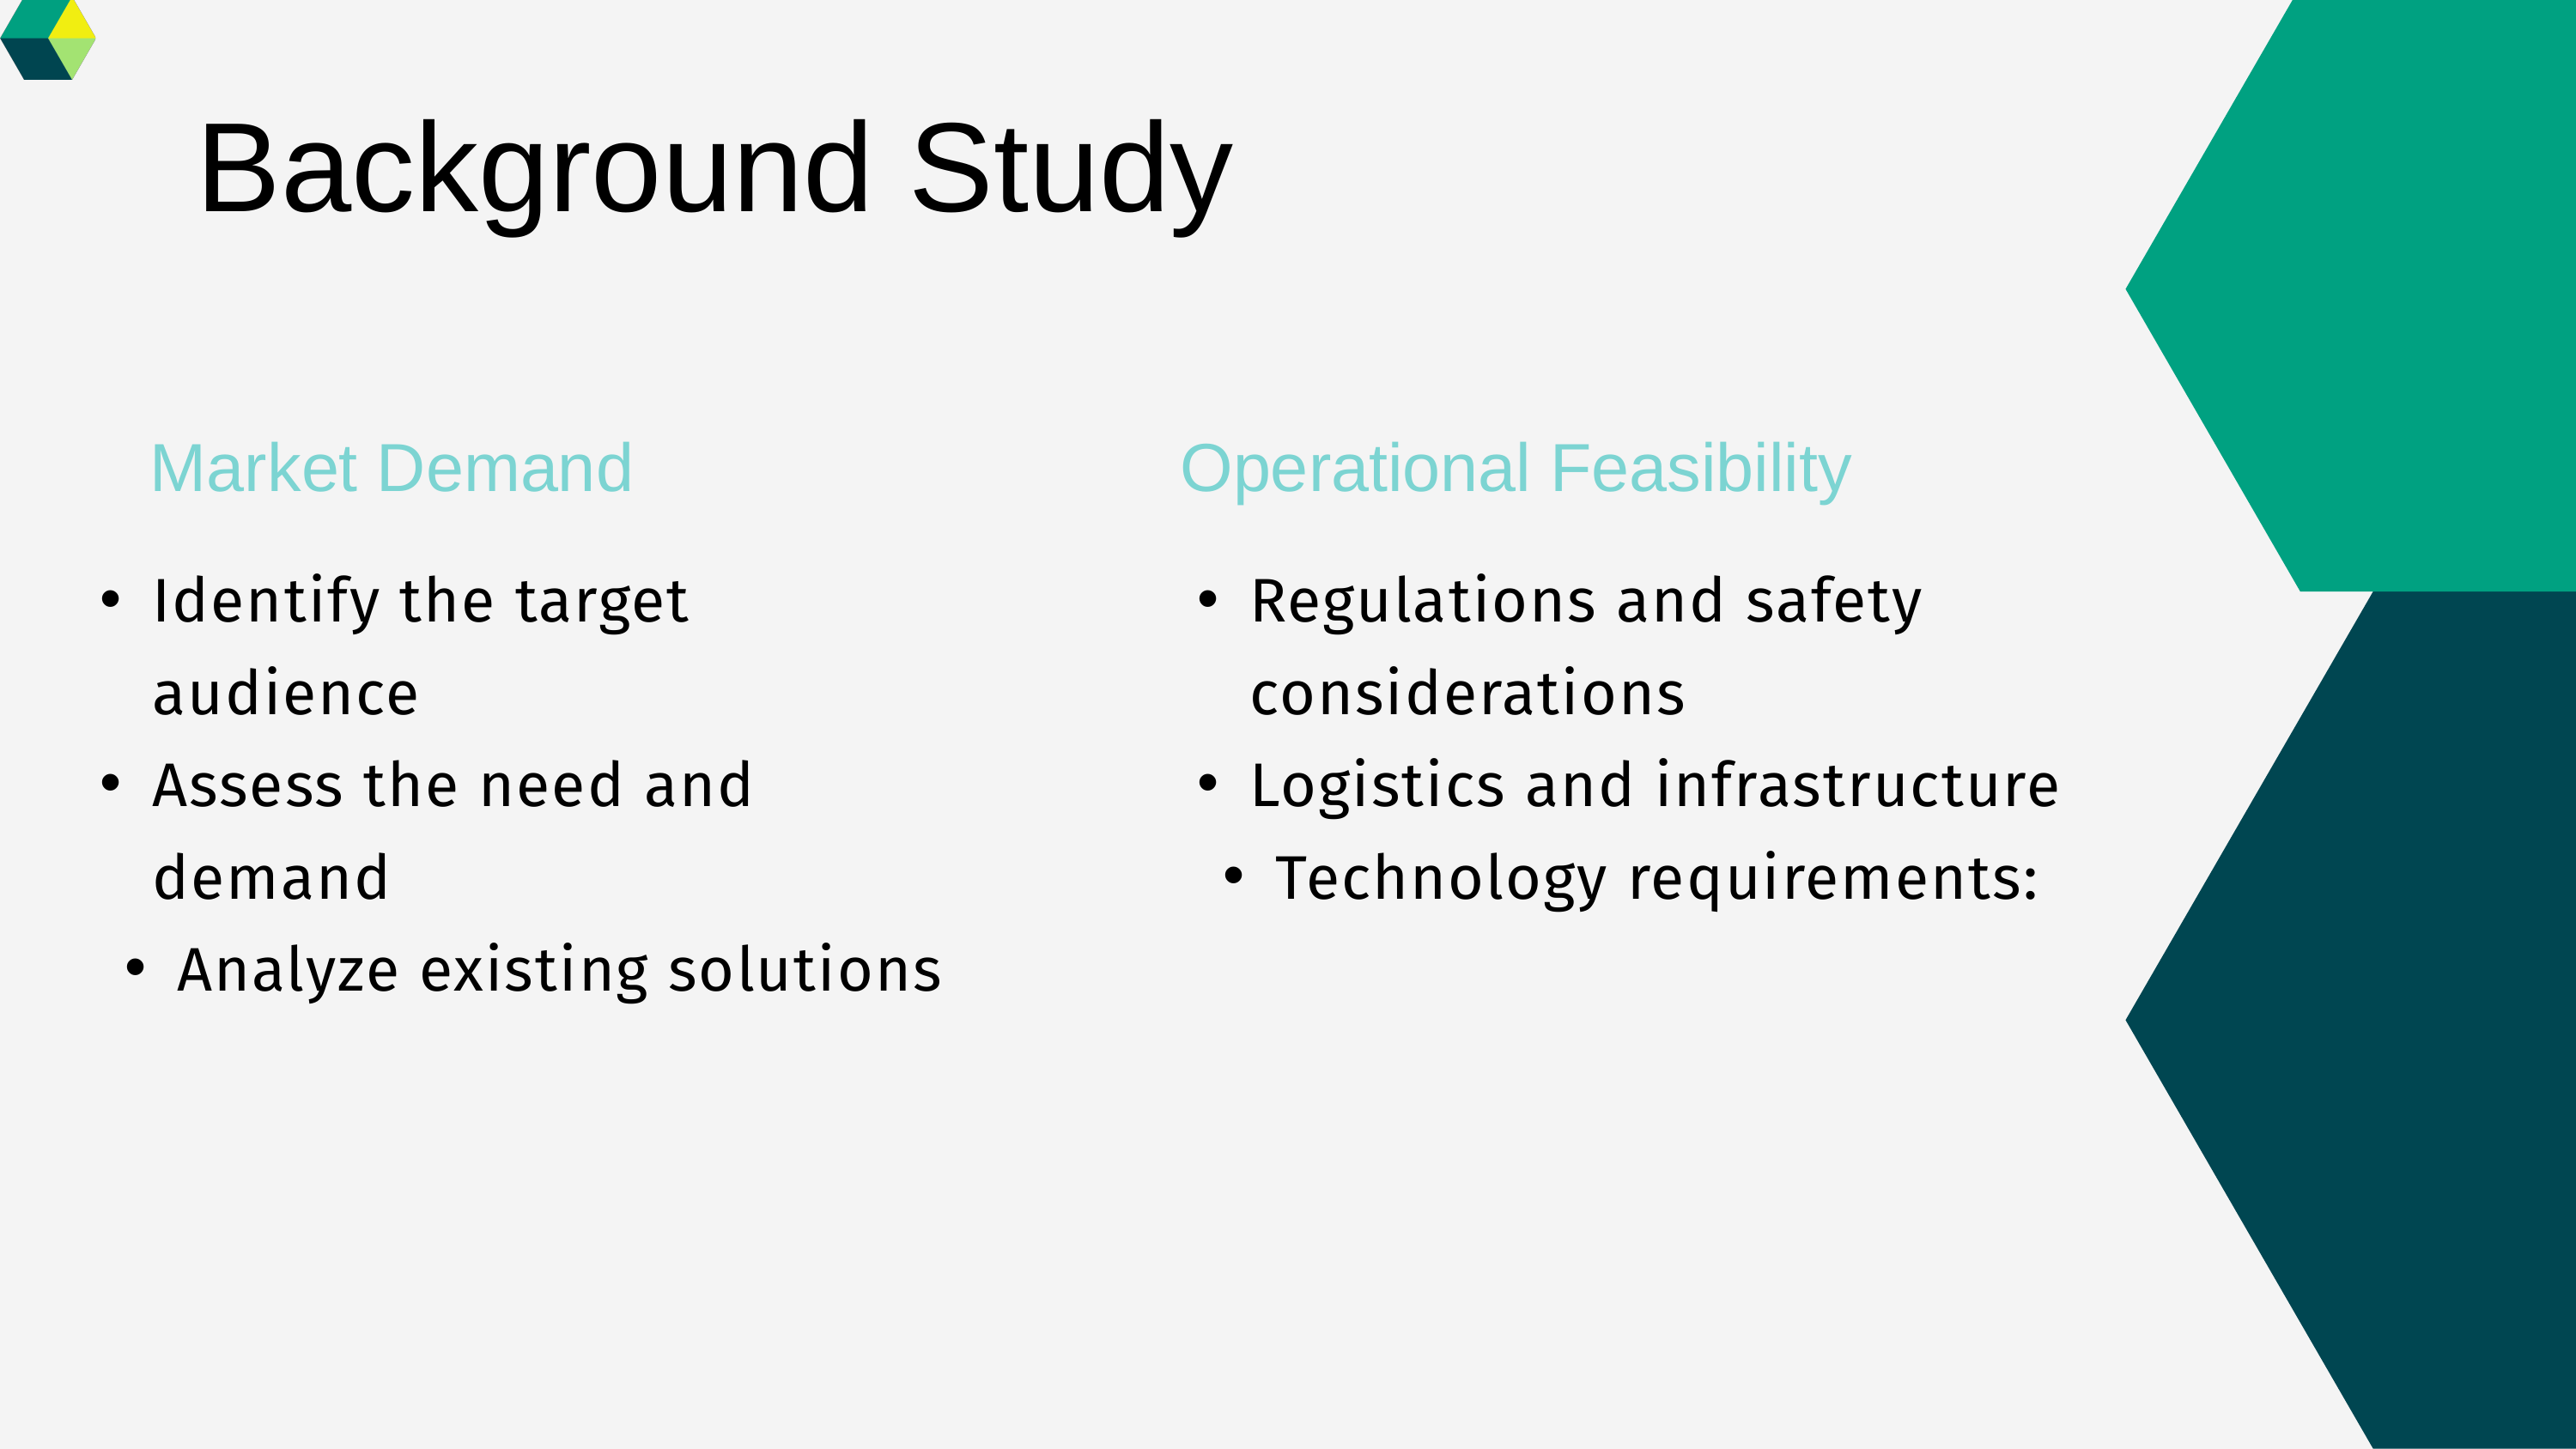

Background Study

 Market Demand

 Operational Feasibility

Identify the target audience
Assess the need and demand
Analyze existing solutions

Regulations and safety considerations
Logistics and infrastructure
Technology requirements: